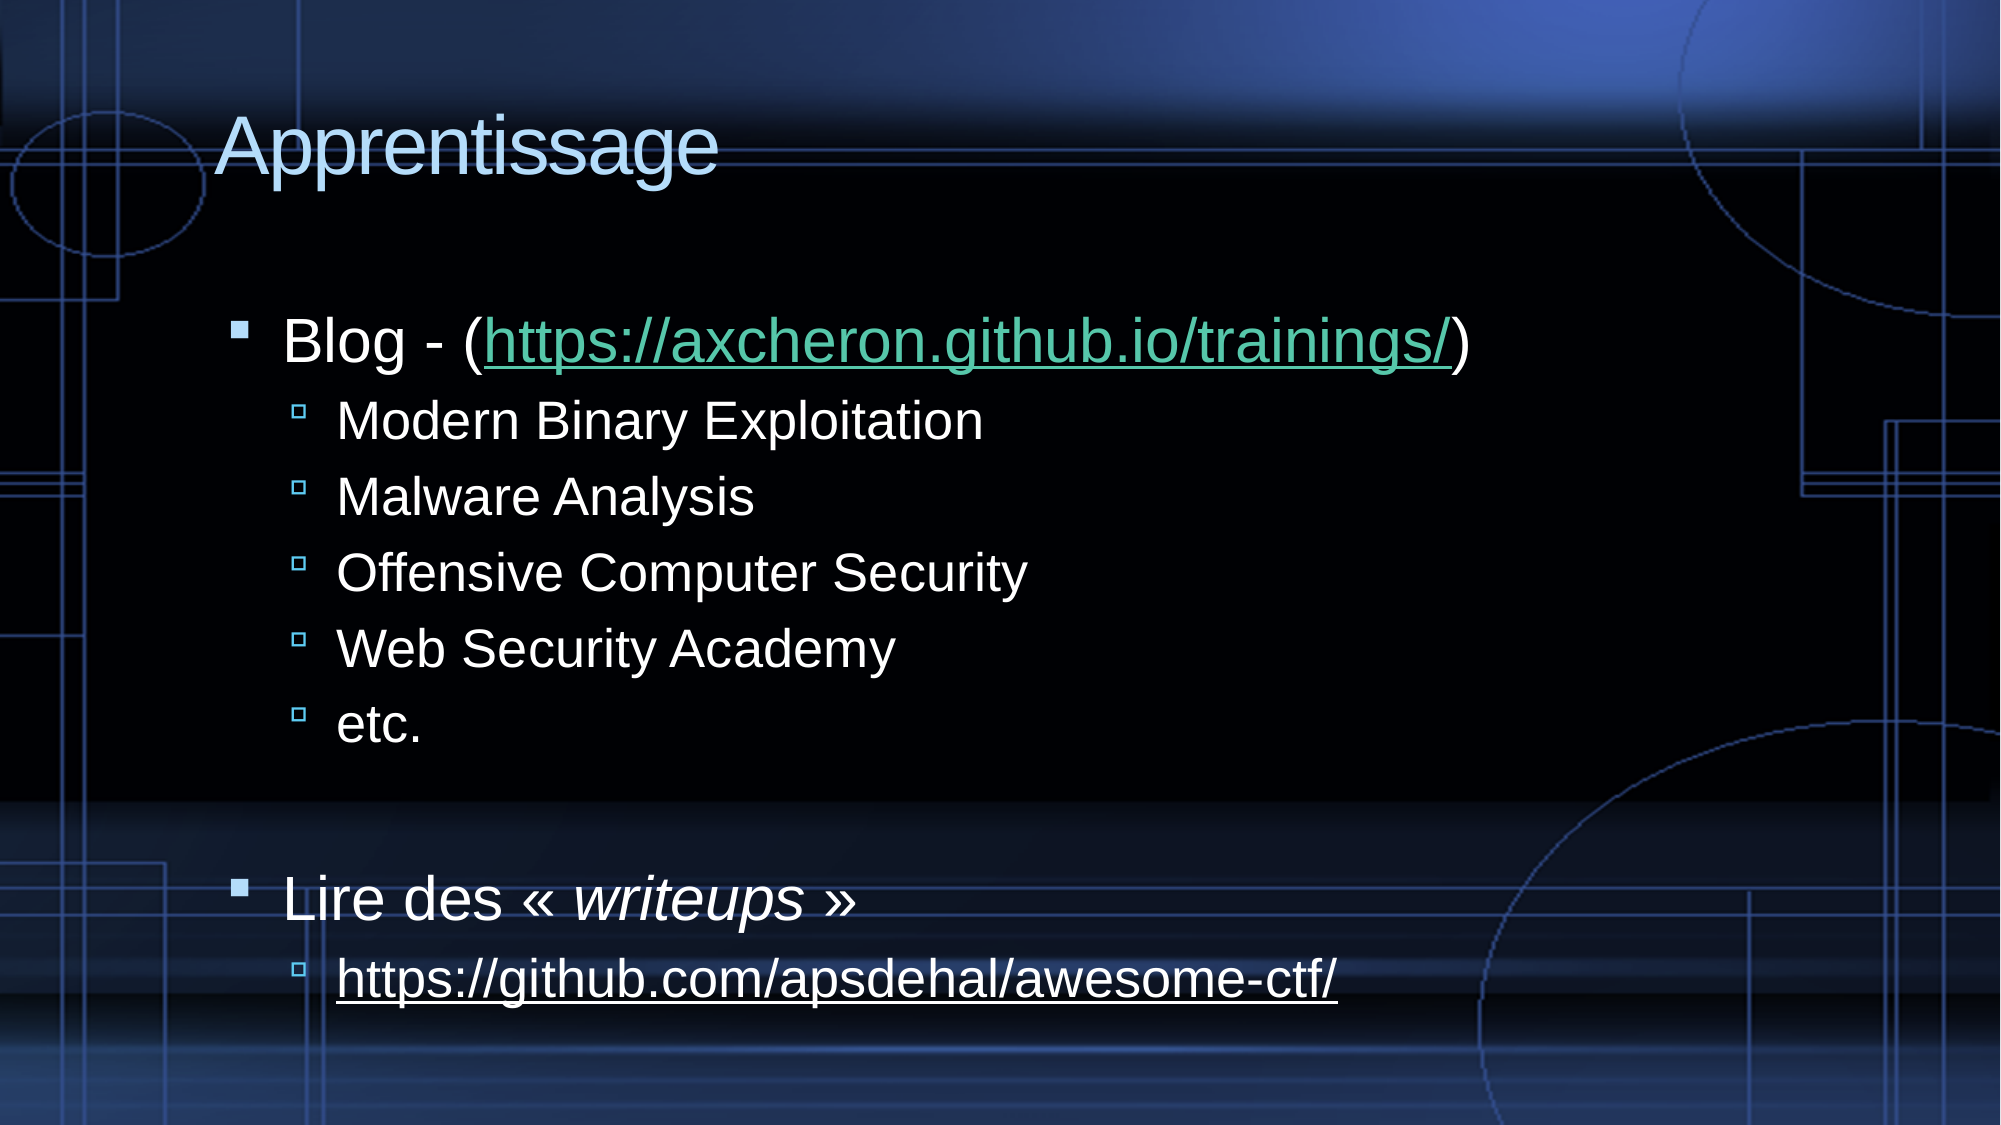

# Apprentissage
Blog - (https://axcheron.github.io/trainings/)
Modern Binary Exploitation
Malware Analysis
Offensive Computer Security
Web Security Academy
etc.

Lire des « writeups »
https://github.com/apsdehal/awesome-ctf/